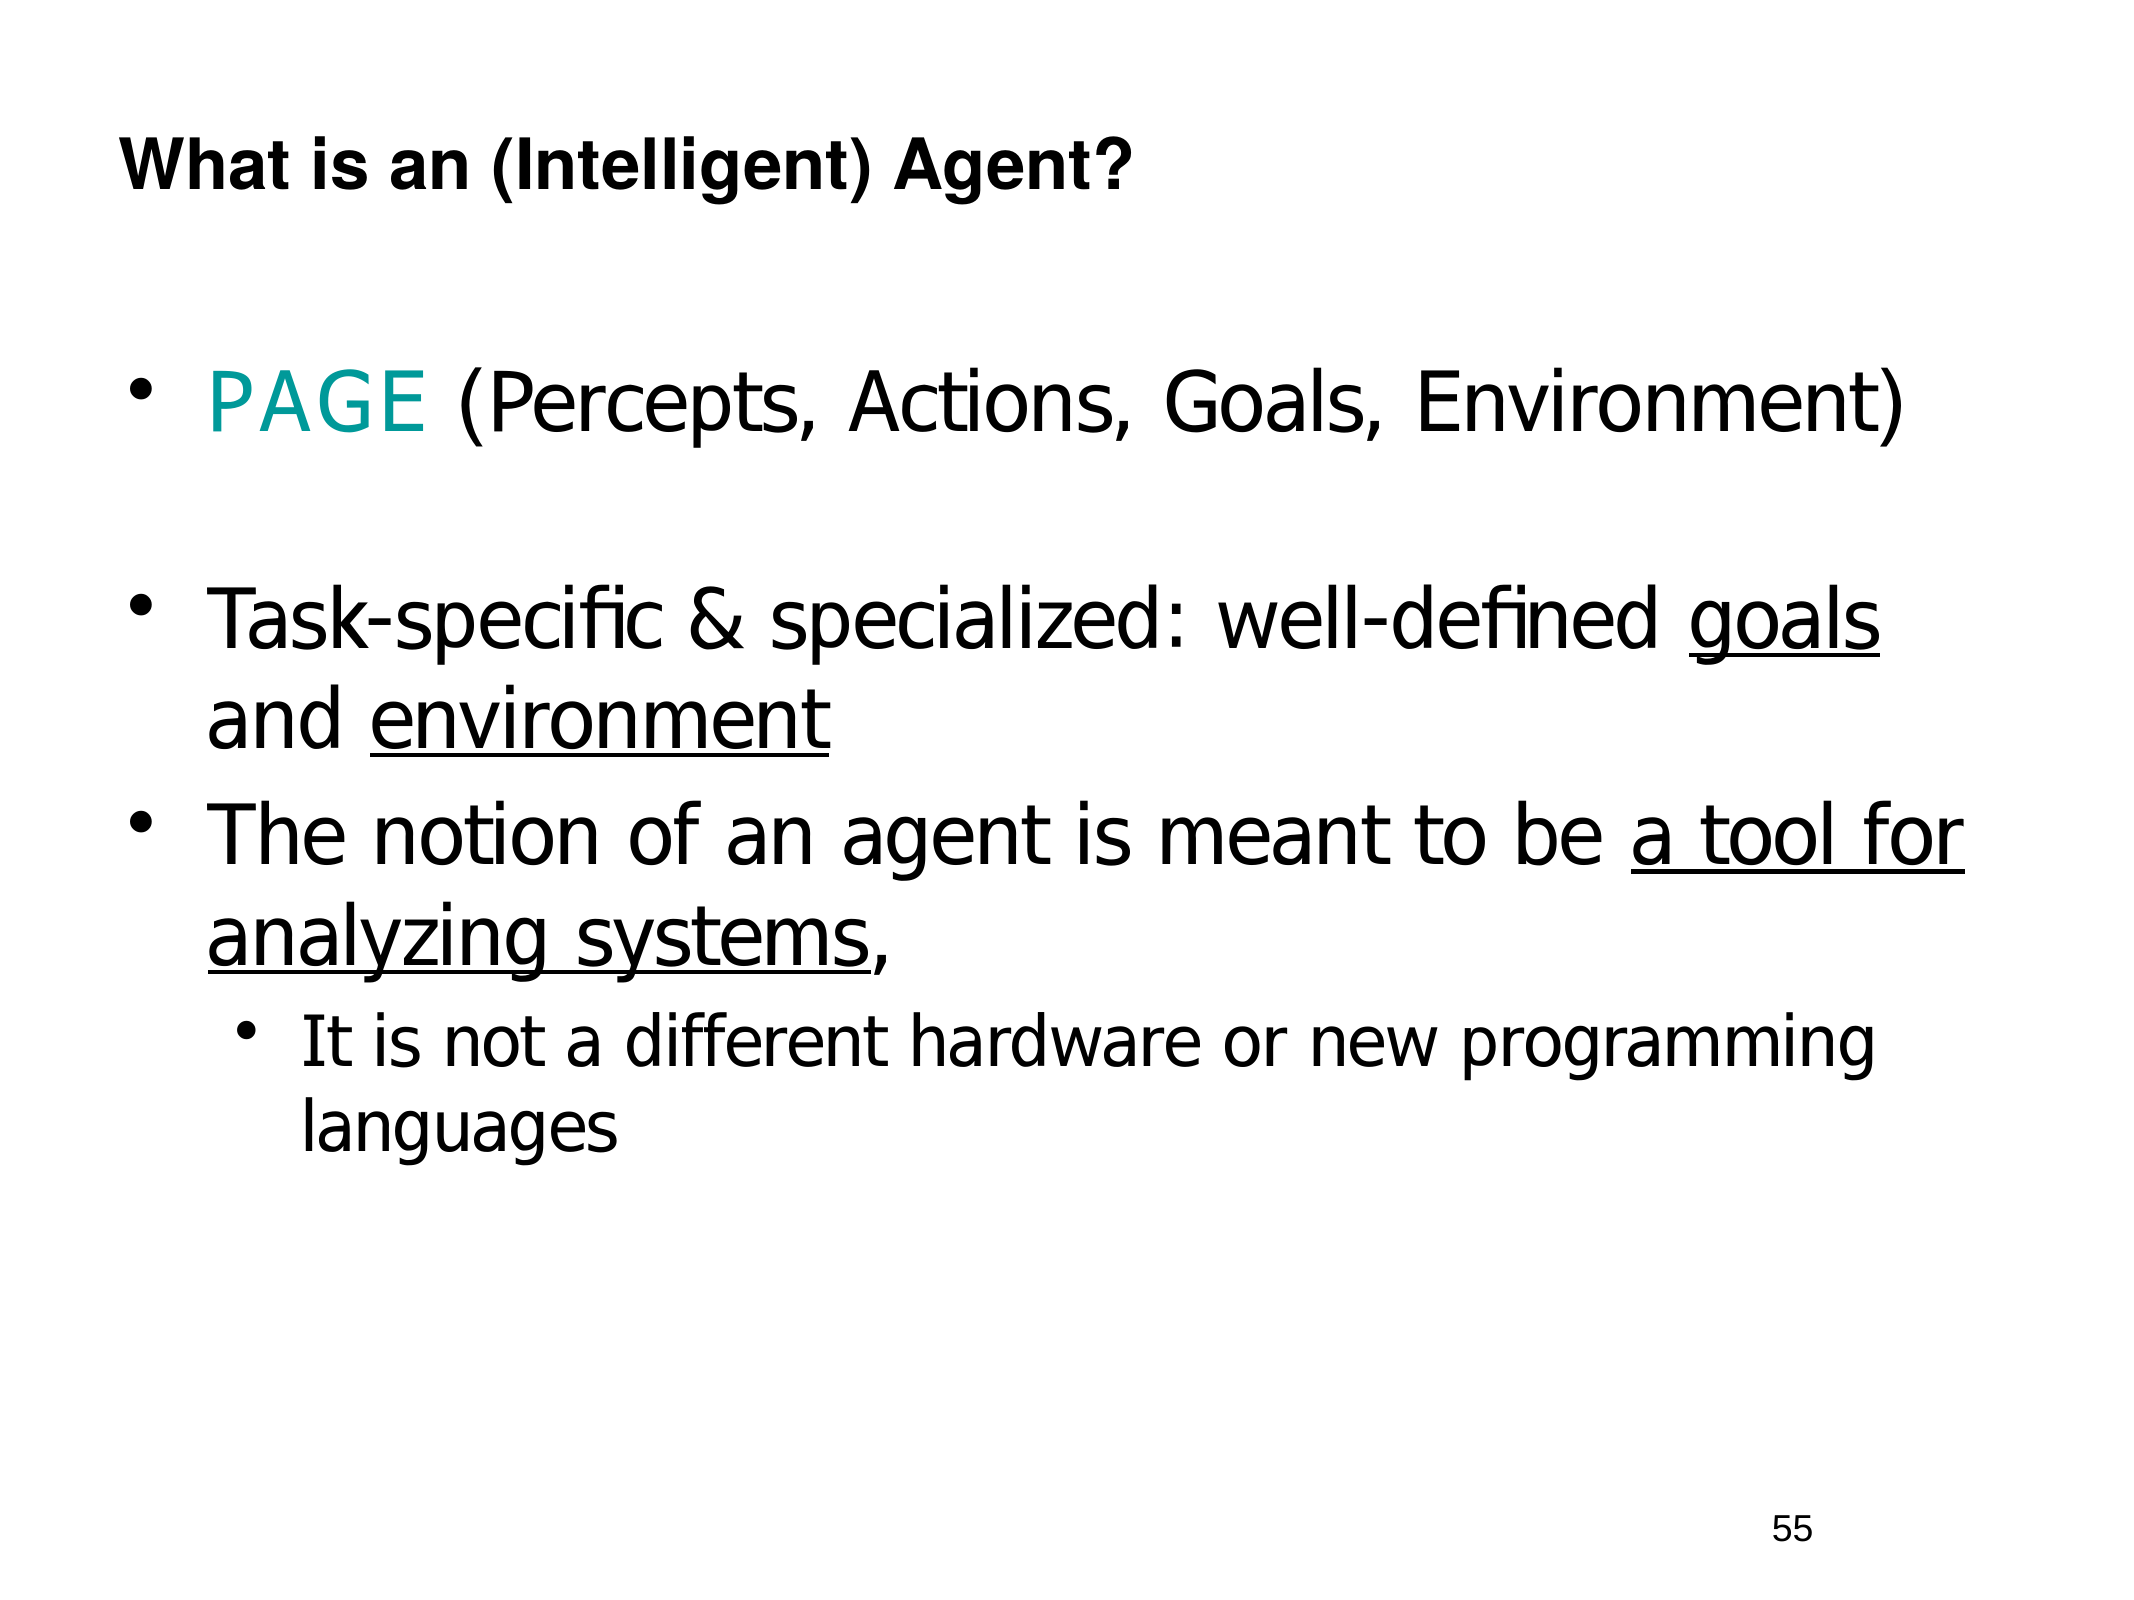

# What is an (Intelligent) Agent?
PAGE (Percepts, Actions, Goals, Environment)
Task-specific & specialized: well-defined goals and environment
The notion of an agent is meant to be a tool for analyzing systems,
It is not a different hardware or new programming languages
55